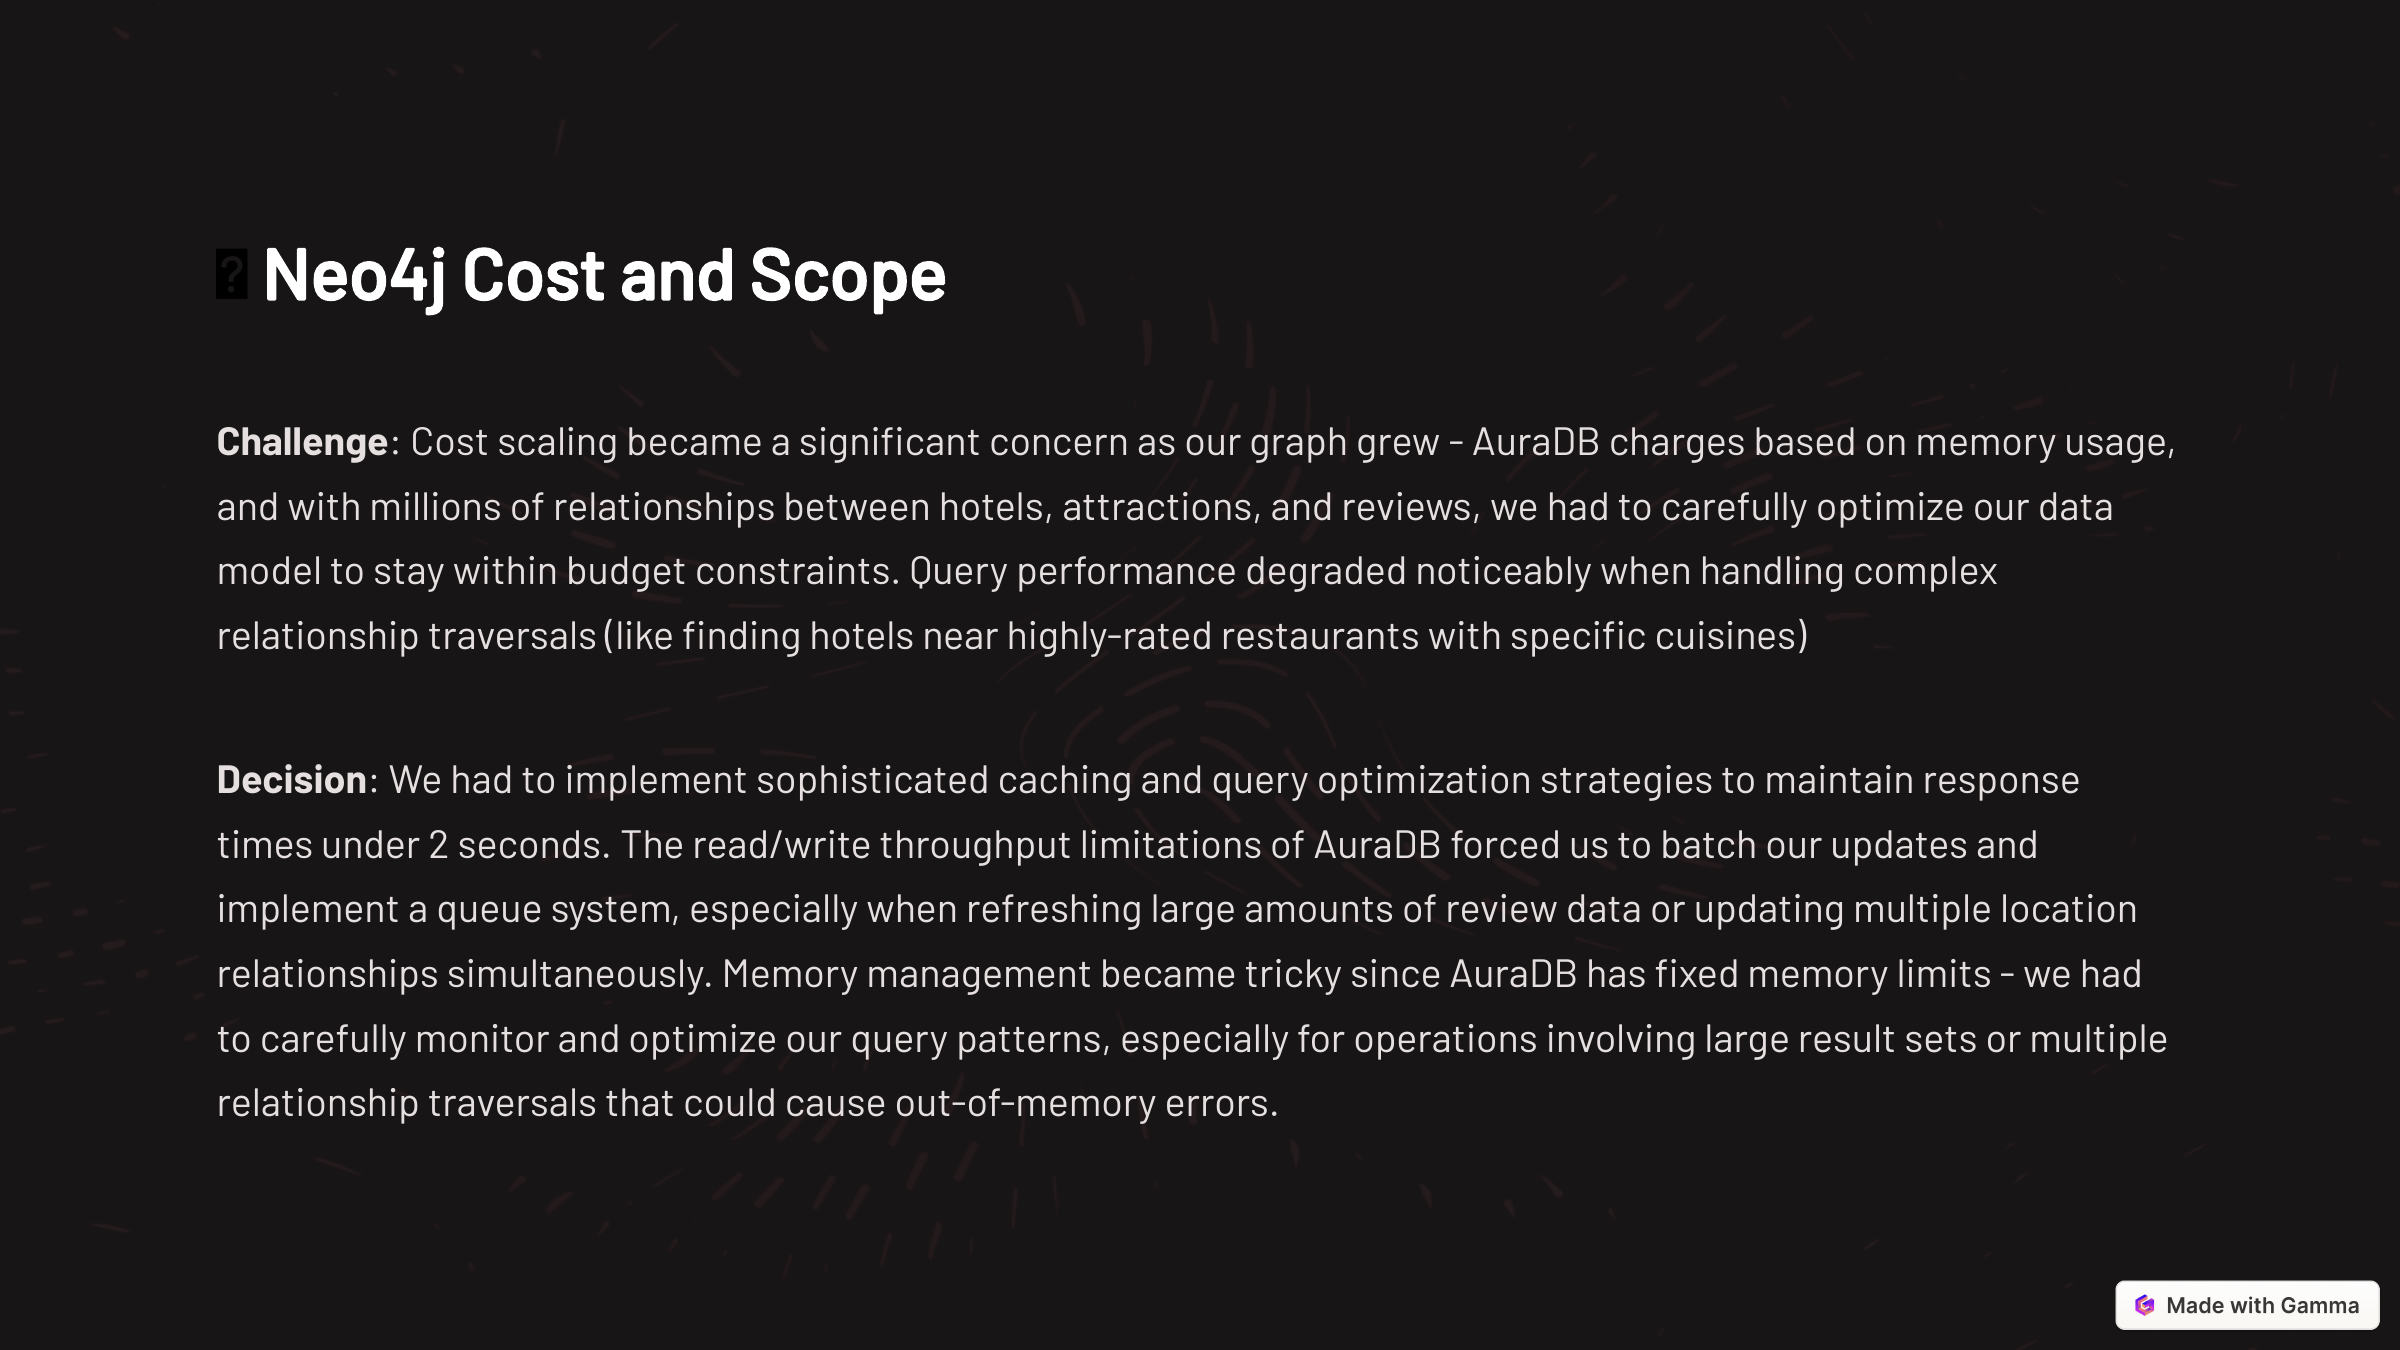

🧱 Neo4j Cost and Scope
Challenge: Cost scaling became a significant concern as our graph grew - AuraDB charges based on memory usage, and with millions of relationships between hotels, attractions, and reviews, we had to carefully optimize our data model to stay within budget constraints. Query performance degraded noticeably when handling complex relationship traversals (like finding hotels near highly-rated restaurants with specific cuisines)
Decision: We had to implement sophisticated caching and query optimization strategies to maintain response times under 2 seconds. The read/write throughput limitations of AuraDB forced us to batch our updates and implement a queue system, especially when refreshing large amounts of review data or updating multiple location relationships simultaneously. Memory management became tricky since AuraDB has fixed memory limits - we had to carefully monitor and optimize our query patterns, especially for operations involving large result sets or multiple relationship traversals that could cause out-of-memory errors.